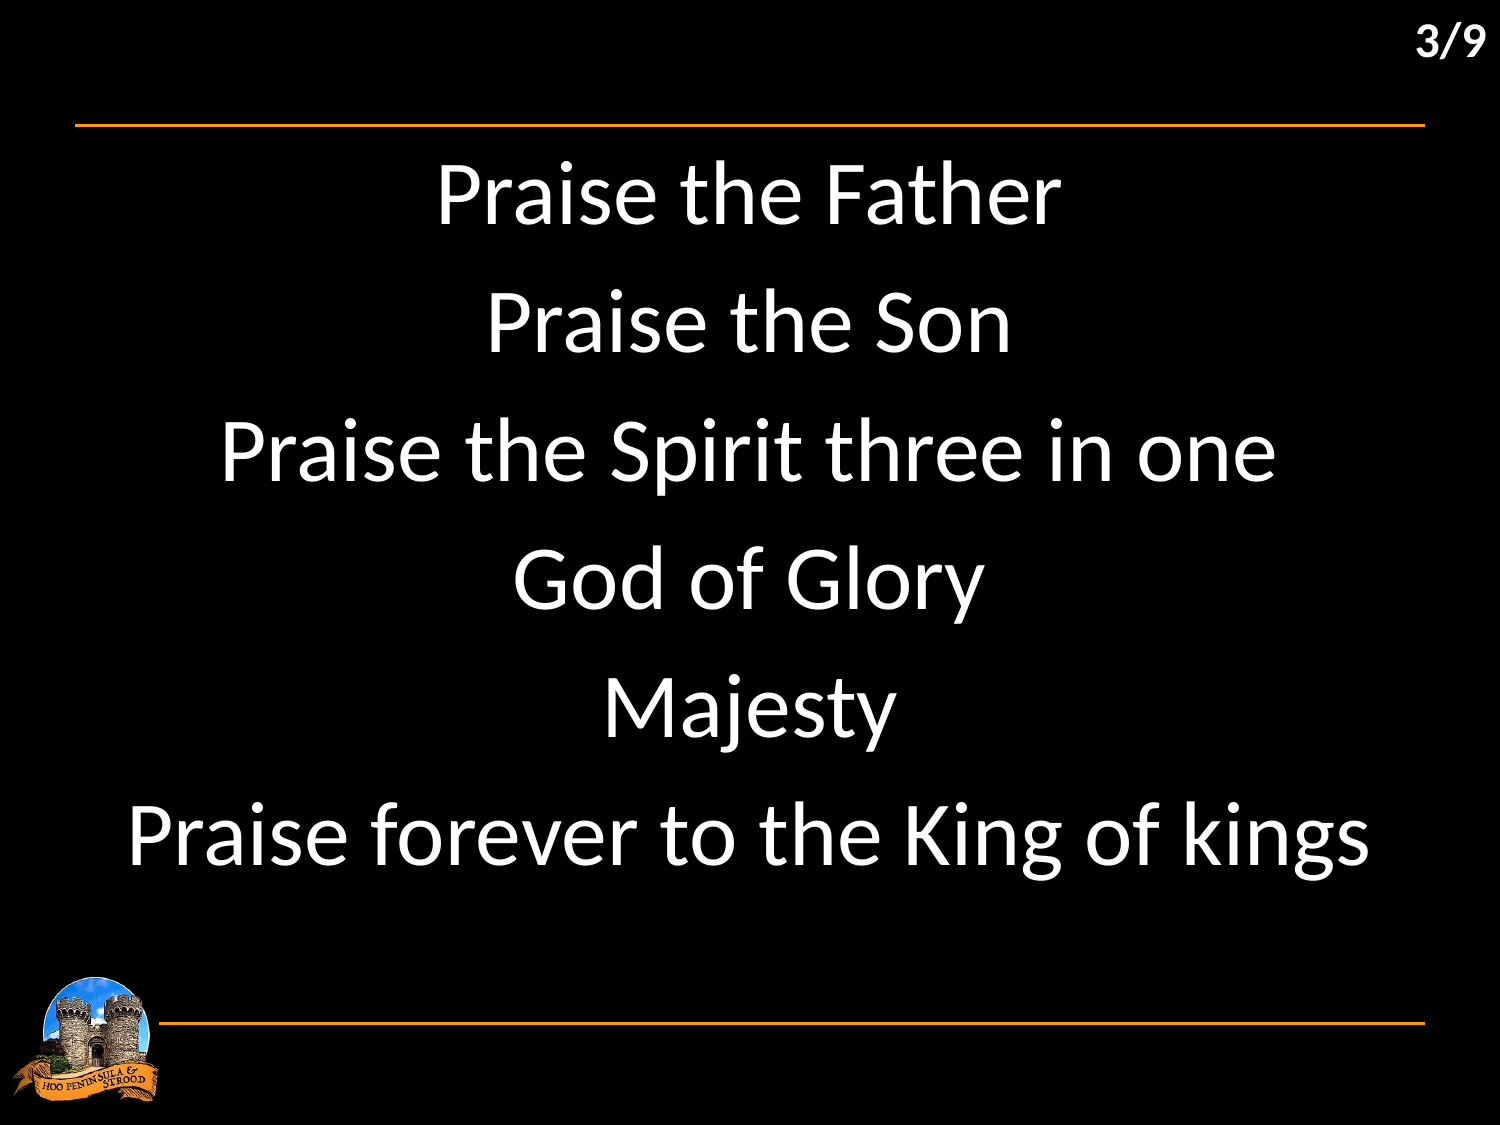

3/9
Praise the Father
Praise the Son
Praise the Spirit three in one
God of Glory
Majesty
Praise forever to the King of kings